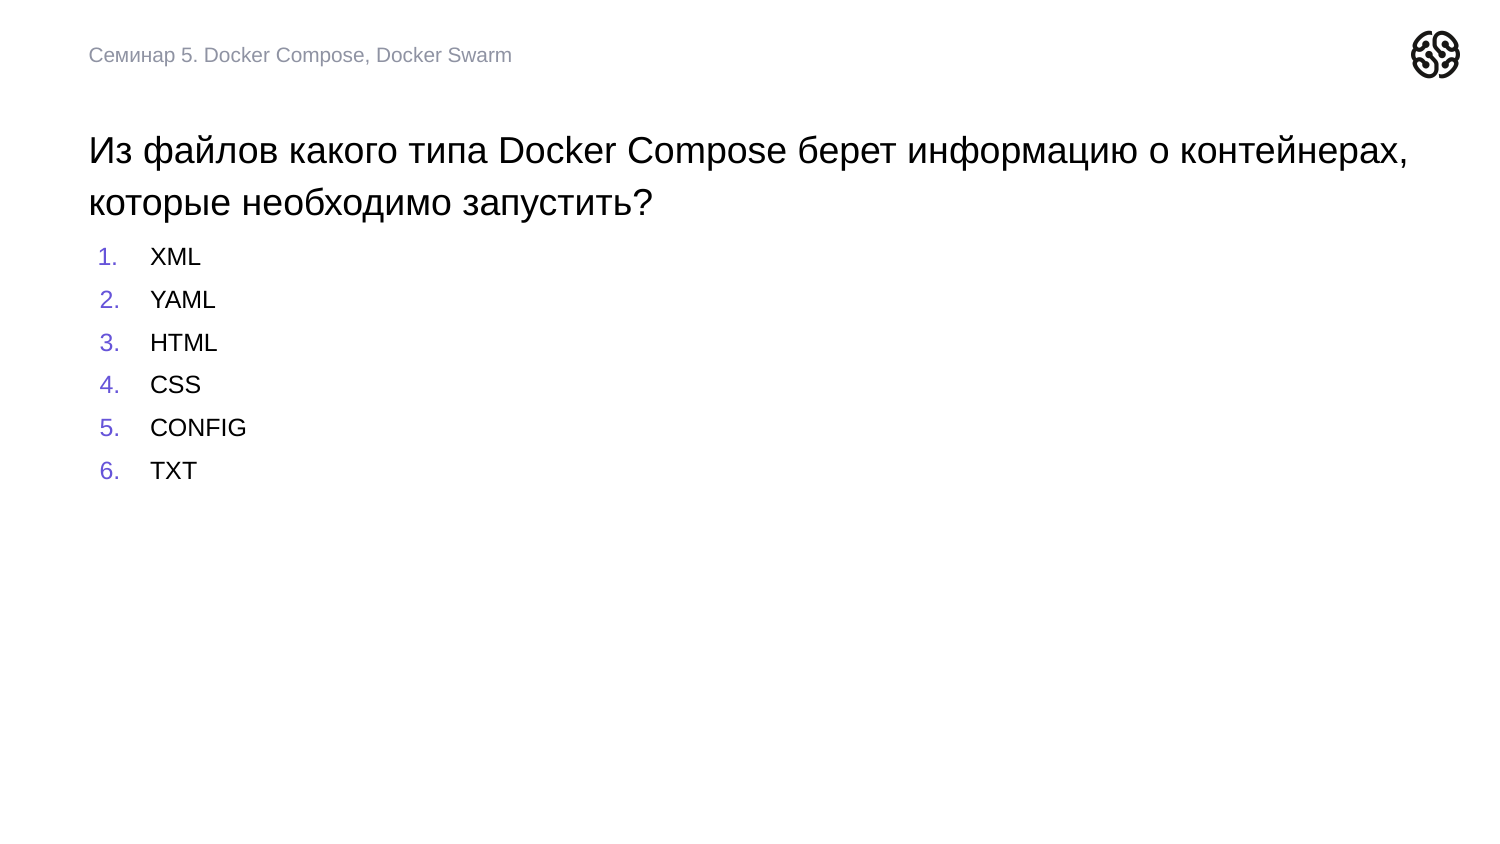

Семинар 5. Docker Compose, Docker Swarm
Из файлов какого типа Docker Compose берет информацию о контейнерах, которые необходимо запустить?
XML
YAML
HTML
CSS
CONFIG
TXT